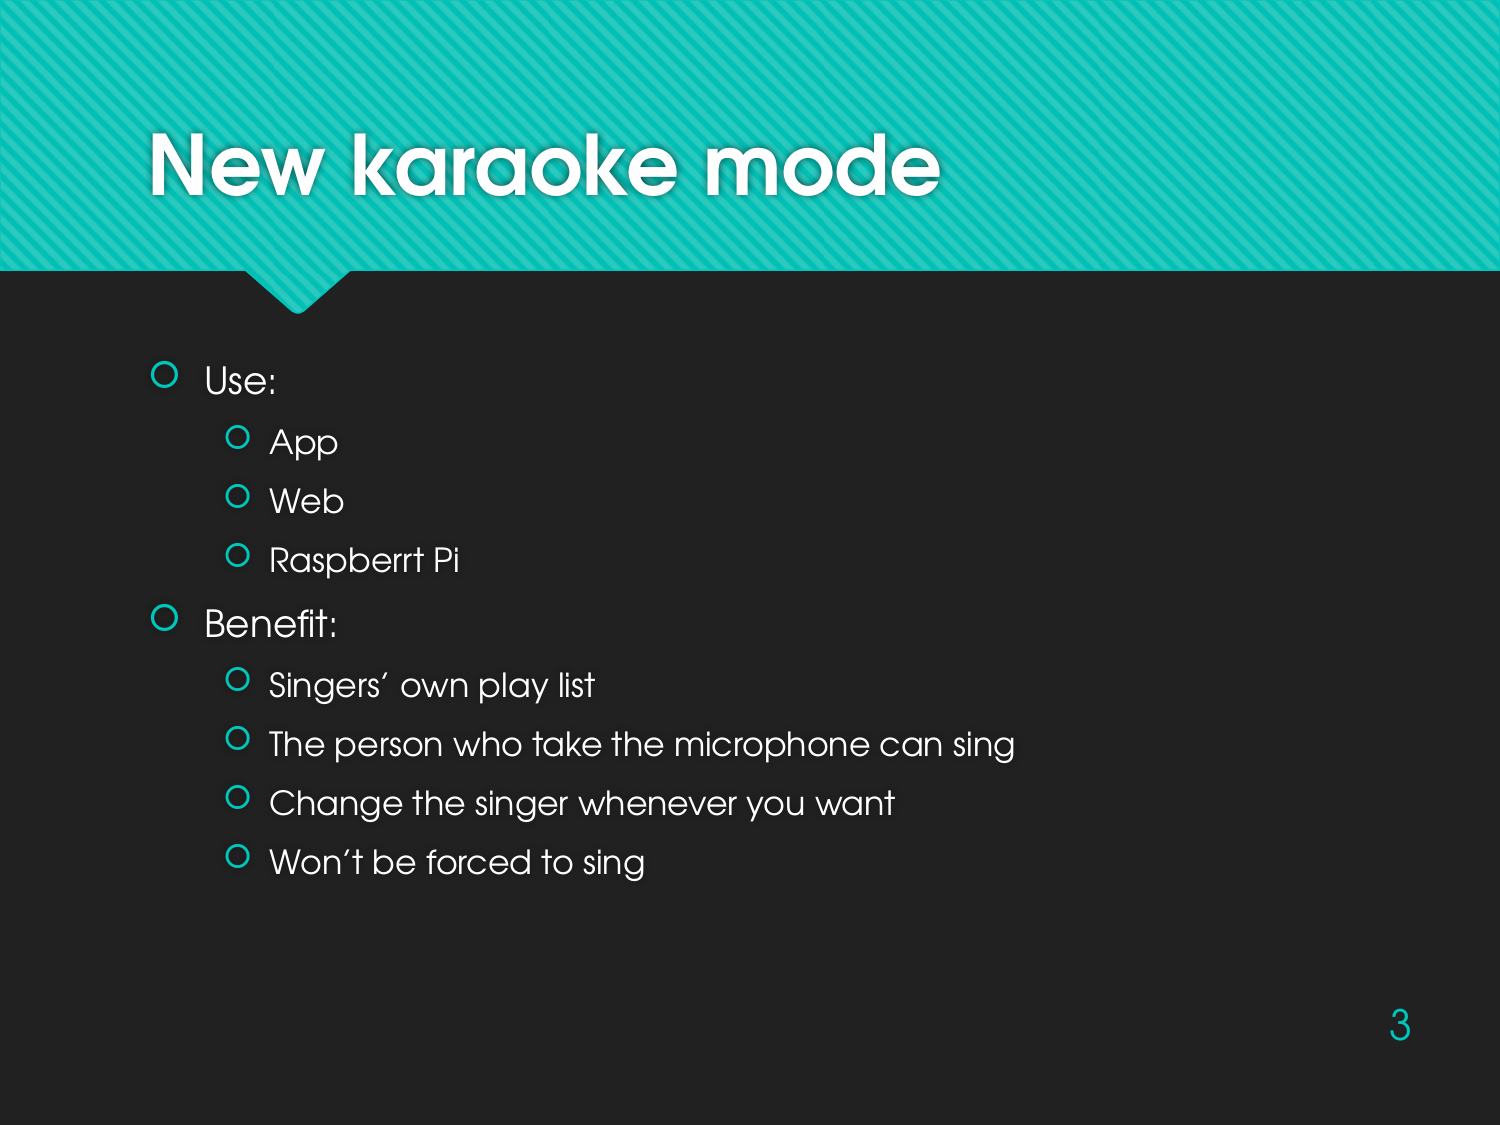

# New karaoke mode
Use:
App
Web
Raspberrt Pi
Benefit:
Singers’ own play list
The person who take the microphone can sing
Change the singer whenever you want
Won’t be forced to sing

3